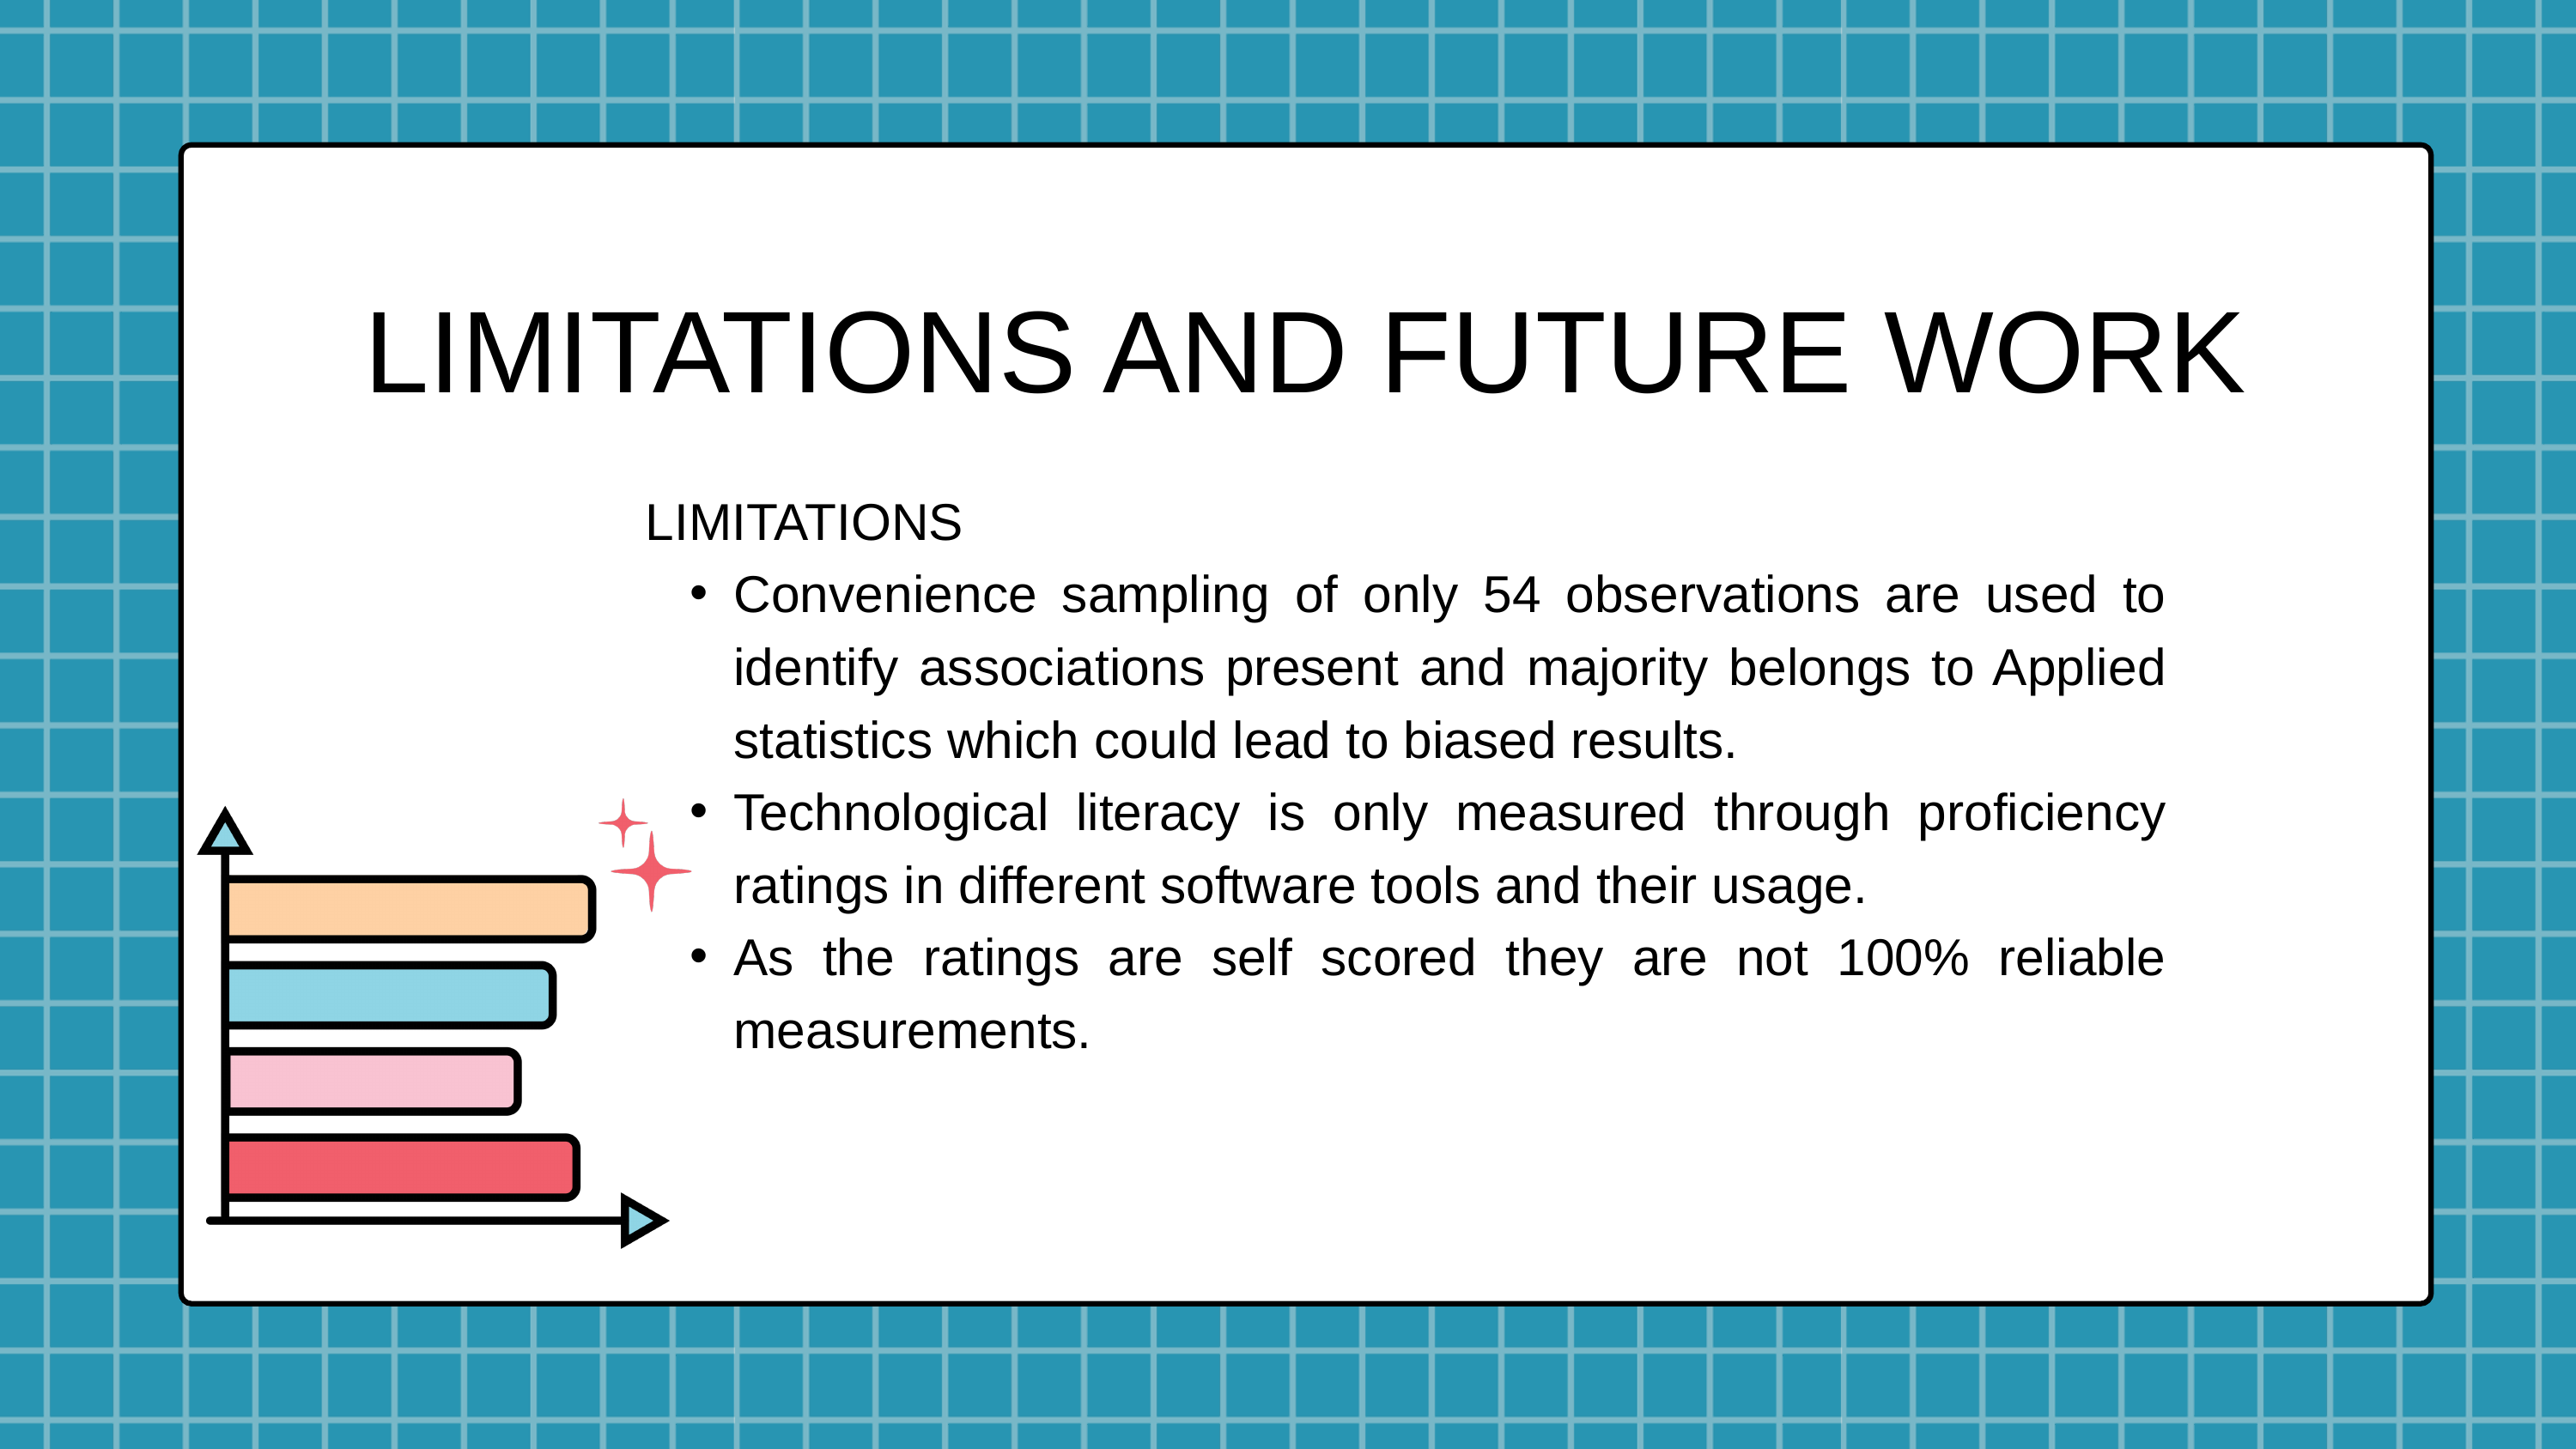

LIMITATIONS AND FUTURE WORK
LIMITATIONS
Convenience sampling of only 54 observations are used to identify associations present and majority belongs to Applied statistics which could lead to biased results.
Technological literacy is only measured through proficiency ratings in different software tools and their usage.
As the ratings are self scored they are not 100% reliable measurements.